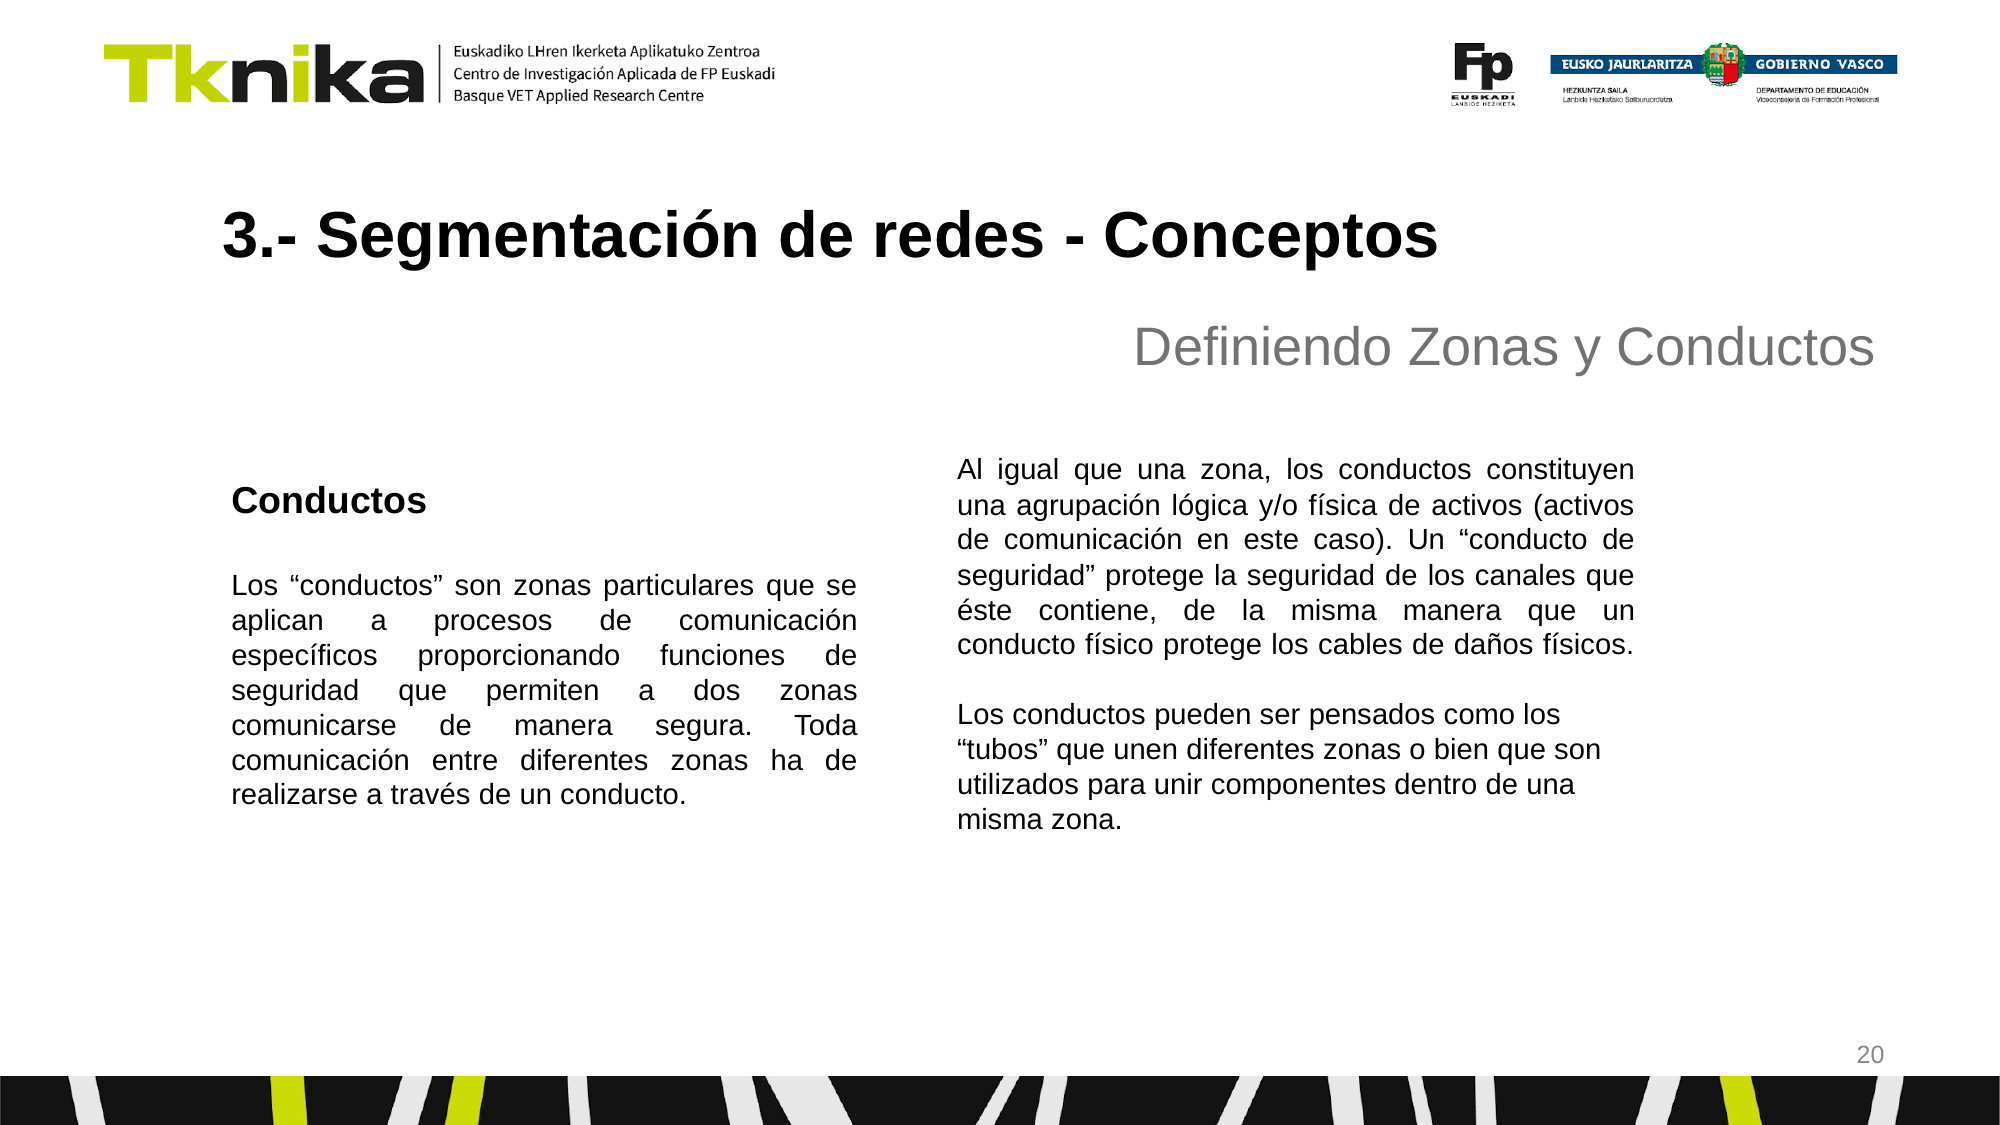

# 3.- Segmentación de redes - Conceptos
Definiendo Zonas y Conductos
Al igual que una zona, los conductos constituyen una agrupación lógica y/o física de activos (activos de comunicación en este caso). Un “conducto de seguridad” protege la seguridad de los canales que éste contiene, de la misma manera que un conducto físico protege los cables de daños físicos.

Los conductos pueden ser pensados como los “tubos” que unen diferentes zonas o bien que son utilizados para unir componentes dentro de una misma zona.
Conductos

Los “conductos” son zonas particulares que se aplican a procesos de comunicación específicos proporcionando funciones de seguridad que permiten a dos zonas comunicarse de manera segura. Toda comunicación entre diferentes zonas ha de realizarse a través de un conducto.
20